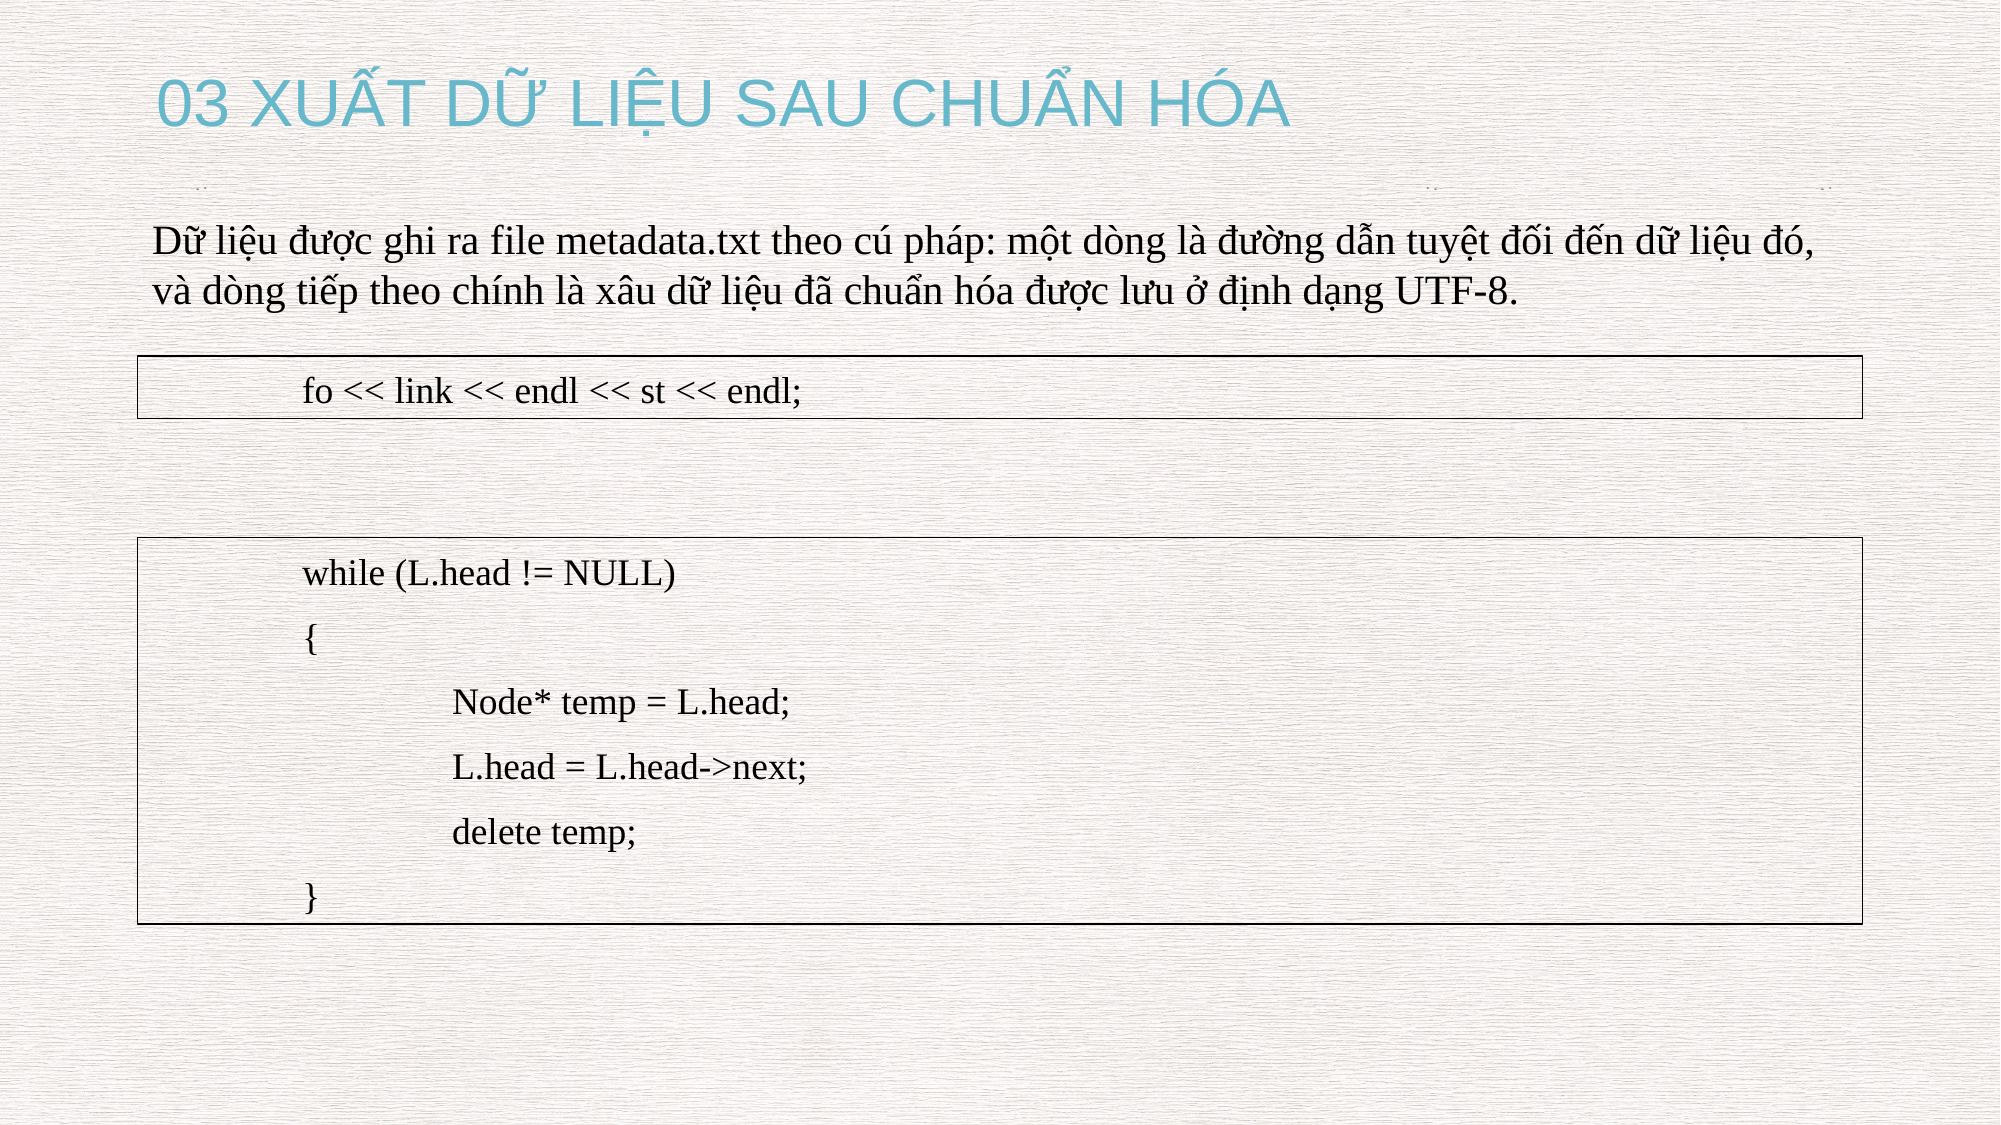

03 XUẤT DỮ LIỆU SAU CHUẨN HÓA
Dữ liệu được ghi ra file metadata.txt theo cú pháp: một dòng là đường dẫn tuyệt đối đến dữ liệu đó, và dòng tiếp theo chính là xâu dữ liệu đã chuẩn hóa được lưu ở định dạng UTF-8.

	fo << link << endl << st << endl;
	while (L.head != NULL)
    	{
        		Node* temp = L.head;
       	 	L.head = L.head->next;
        		delete temp;
    	}